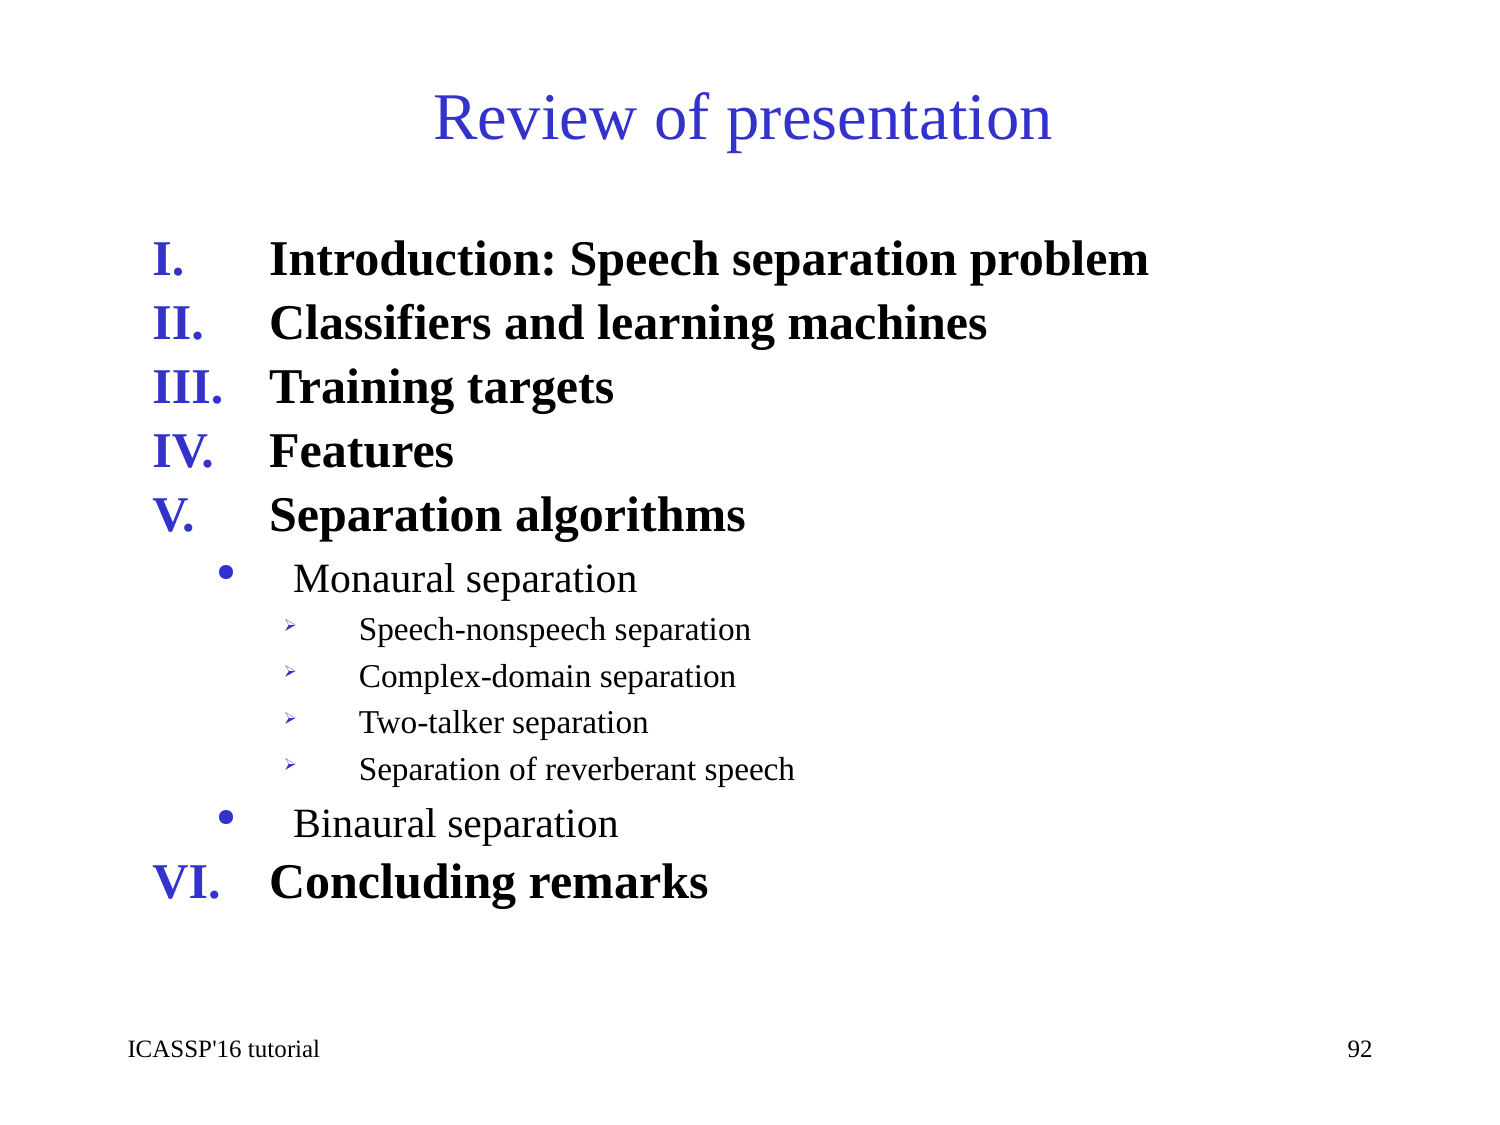

# Review of presentation
Introduction: Speech separation problem
Classifiers and learning machines
Training targets
Features
Separation algorithms
Monaural separation
Speech-nonspeech separation
Complex-domain separation
Two-talker separation
Separation of reverberant speech
Binaural separation
Concluding remarks
ICASSP'16 tutorial
92